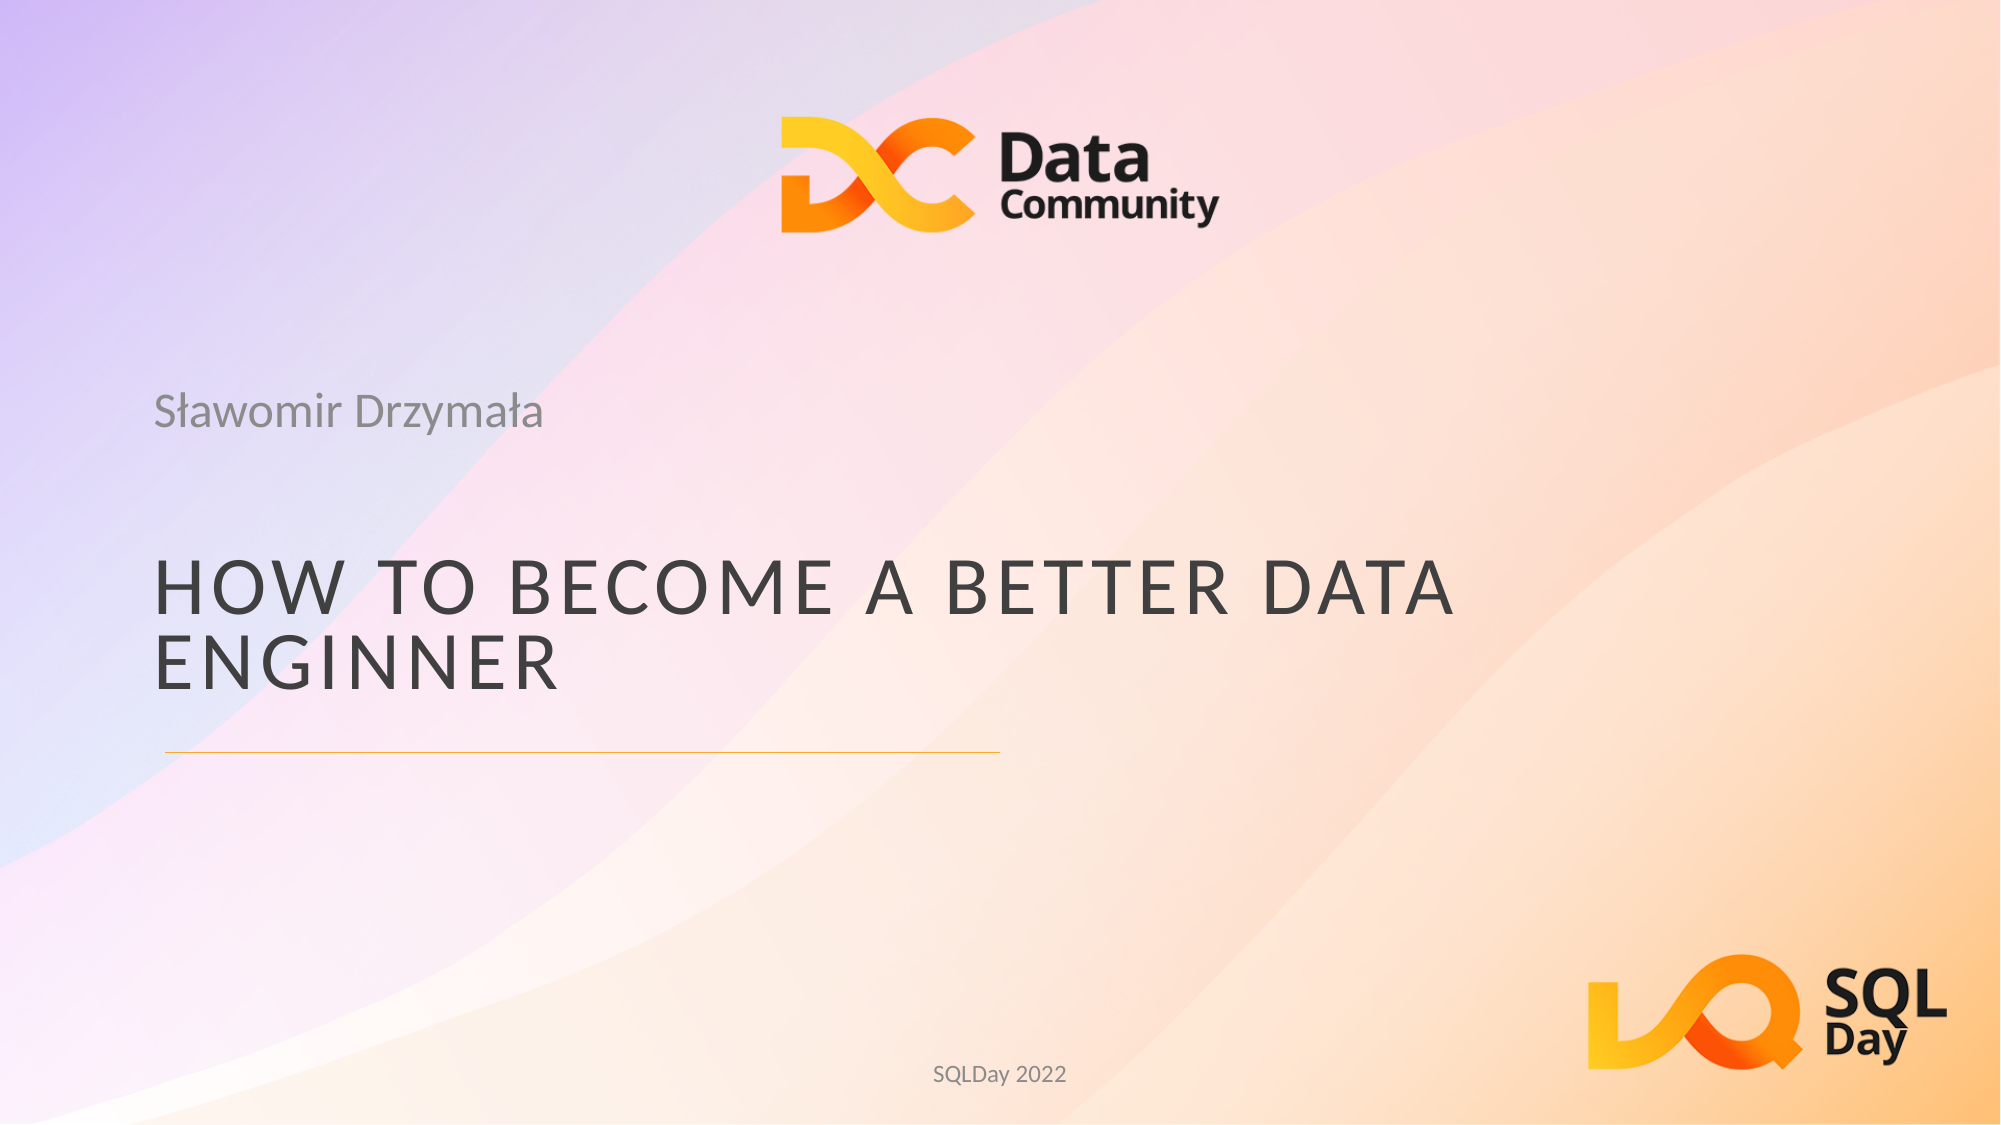

Sławomir Drzymała
# HOW TO BECOME A BETTER DATA ENGINNER
SQLDay 2022